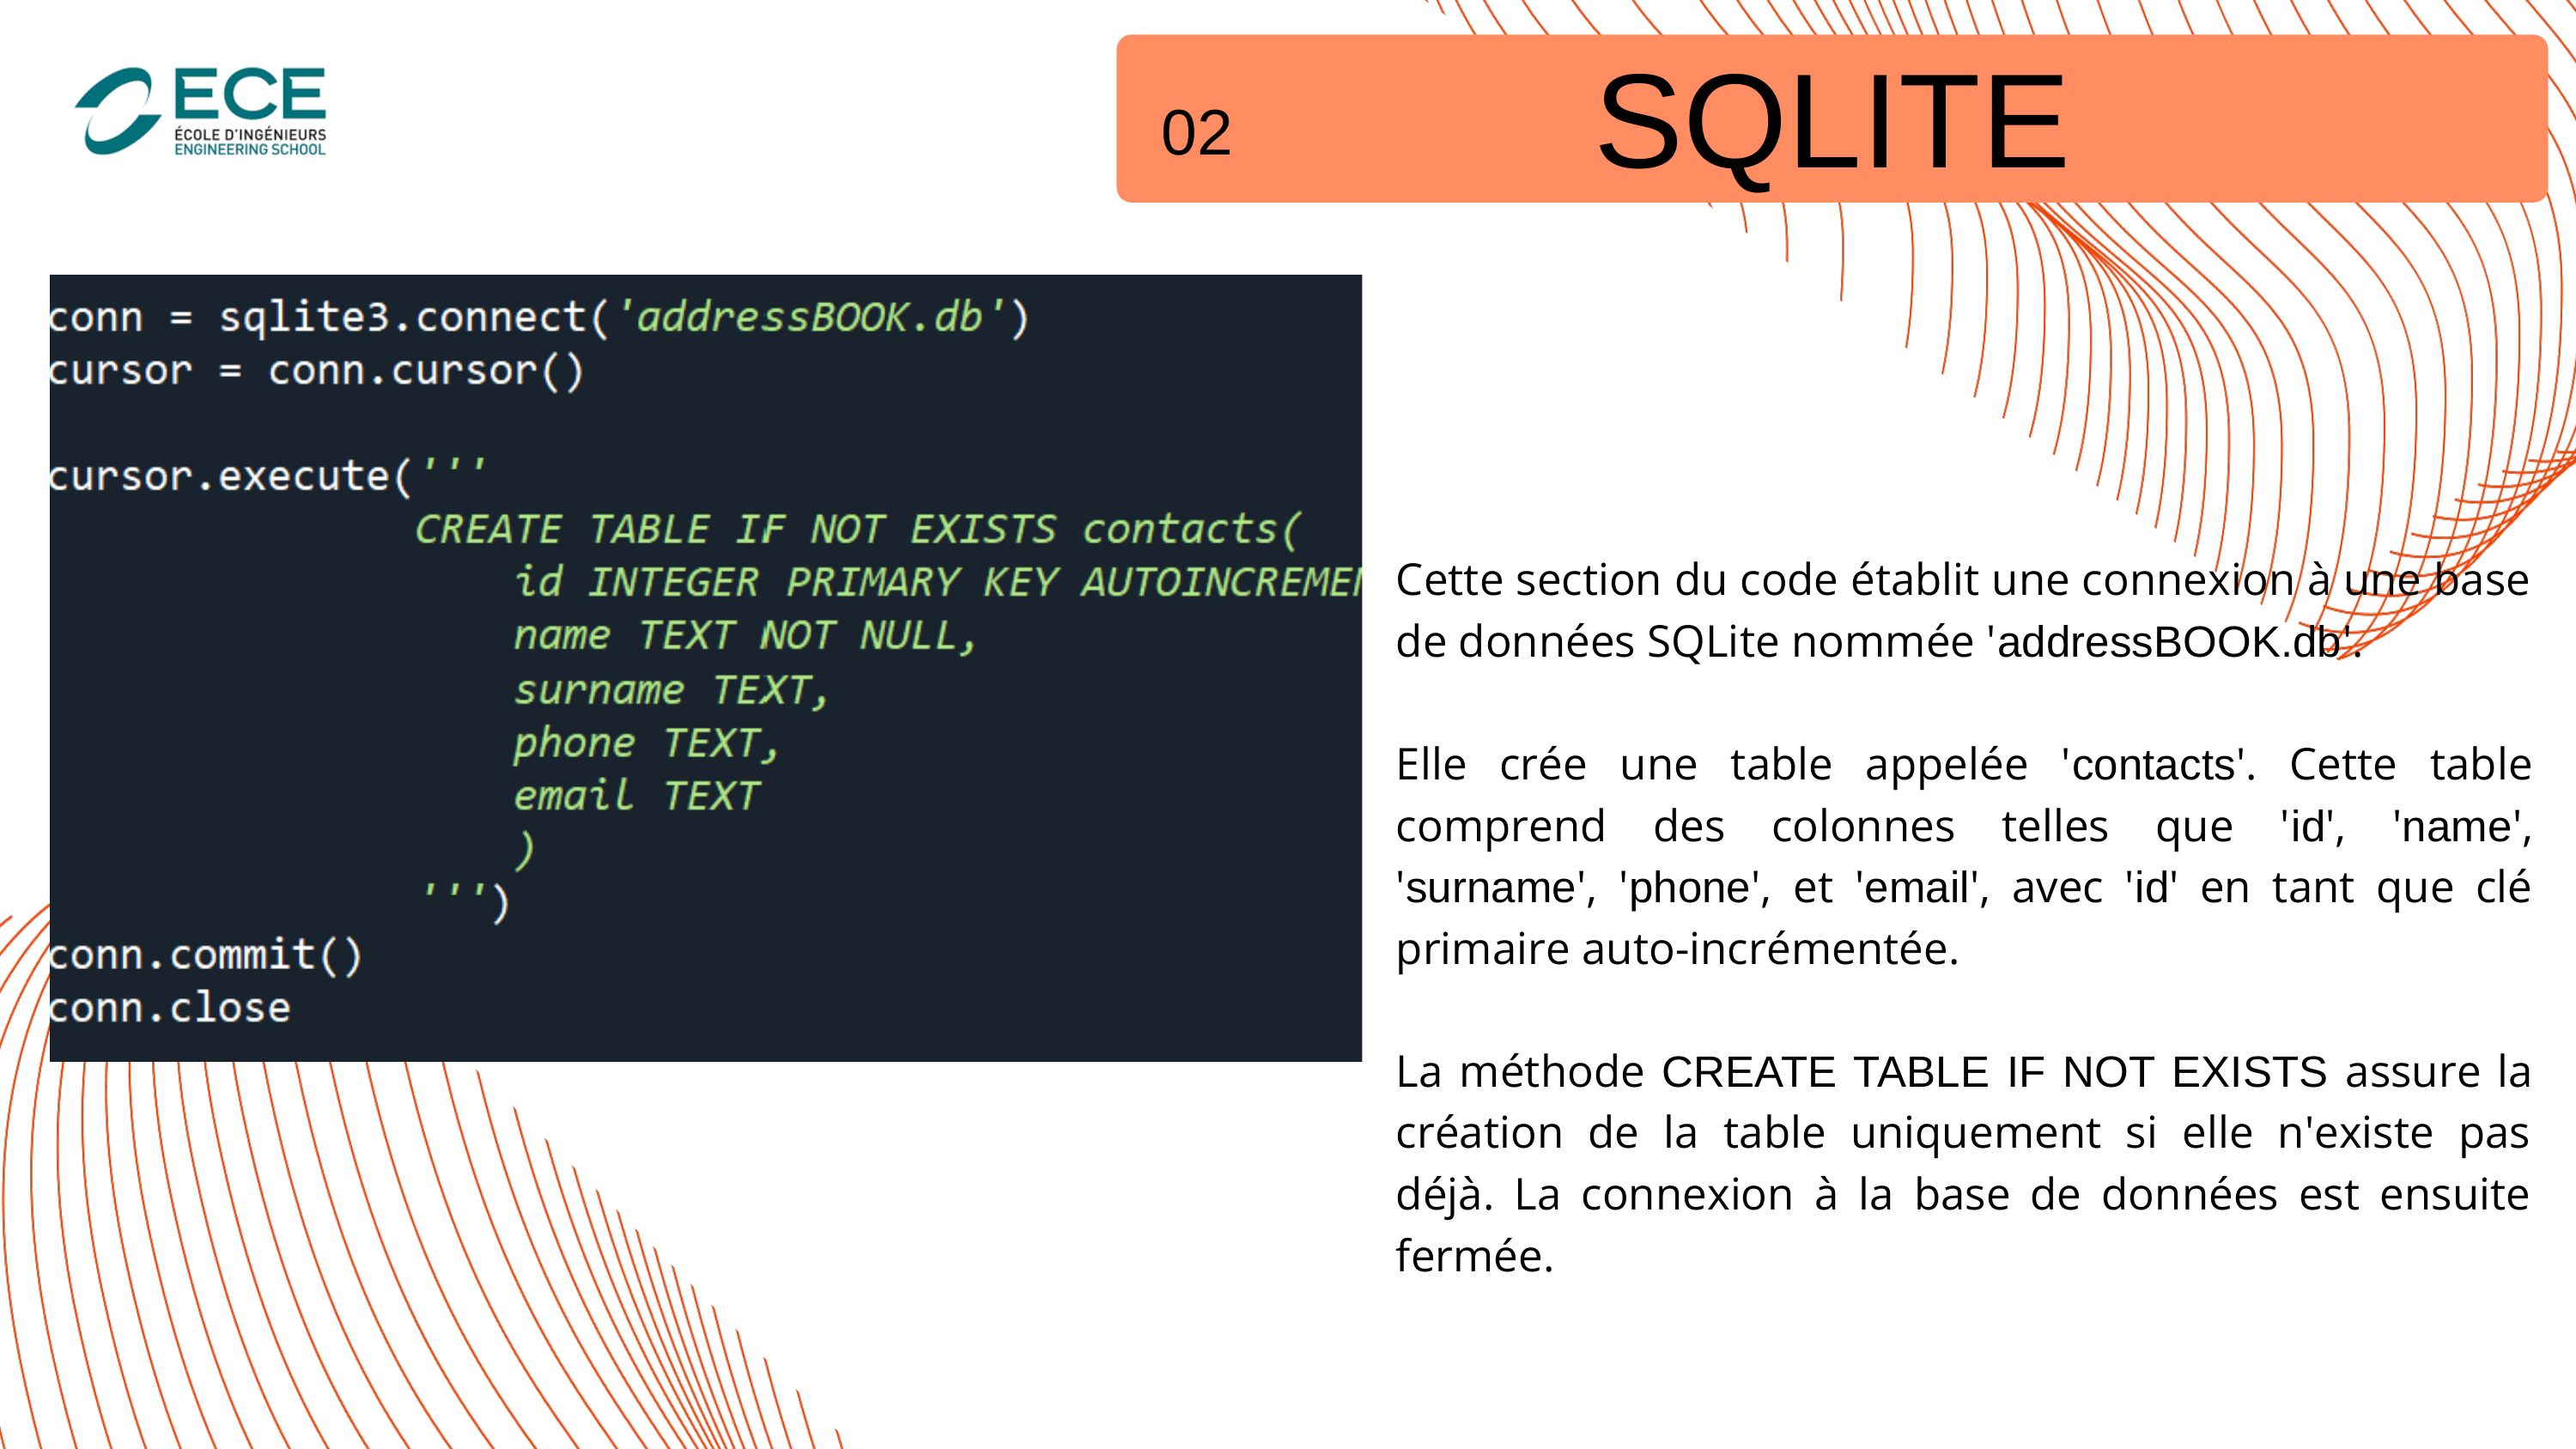

SQLITE
02

Cette section du code établit une connexion à une base de données SQLite nommée 'addressBOOK.db'.

Elle crée une table appelée 'contacts'. Cette table comprend des colonnes telles que 'id', 'name', 'surname', 'phone', et 'email', avec 'id' en tant que clé primaire auto-incrémentée.

La méthode CREATE TABLE IF NOT EXISTS assure la création de la table uniquement si elle n'existe pas déjà. La connexion à la base de données est ensuite fermée.
4